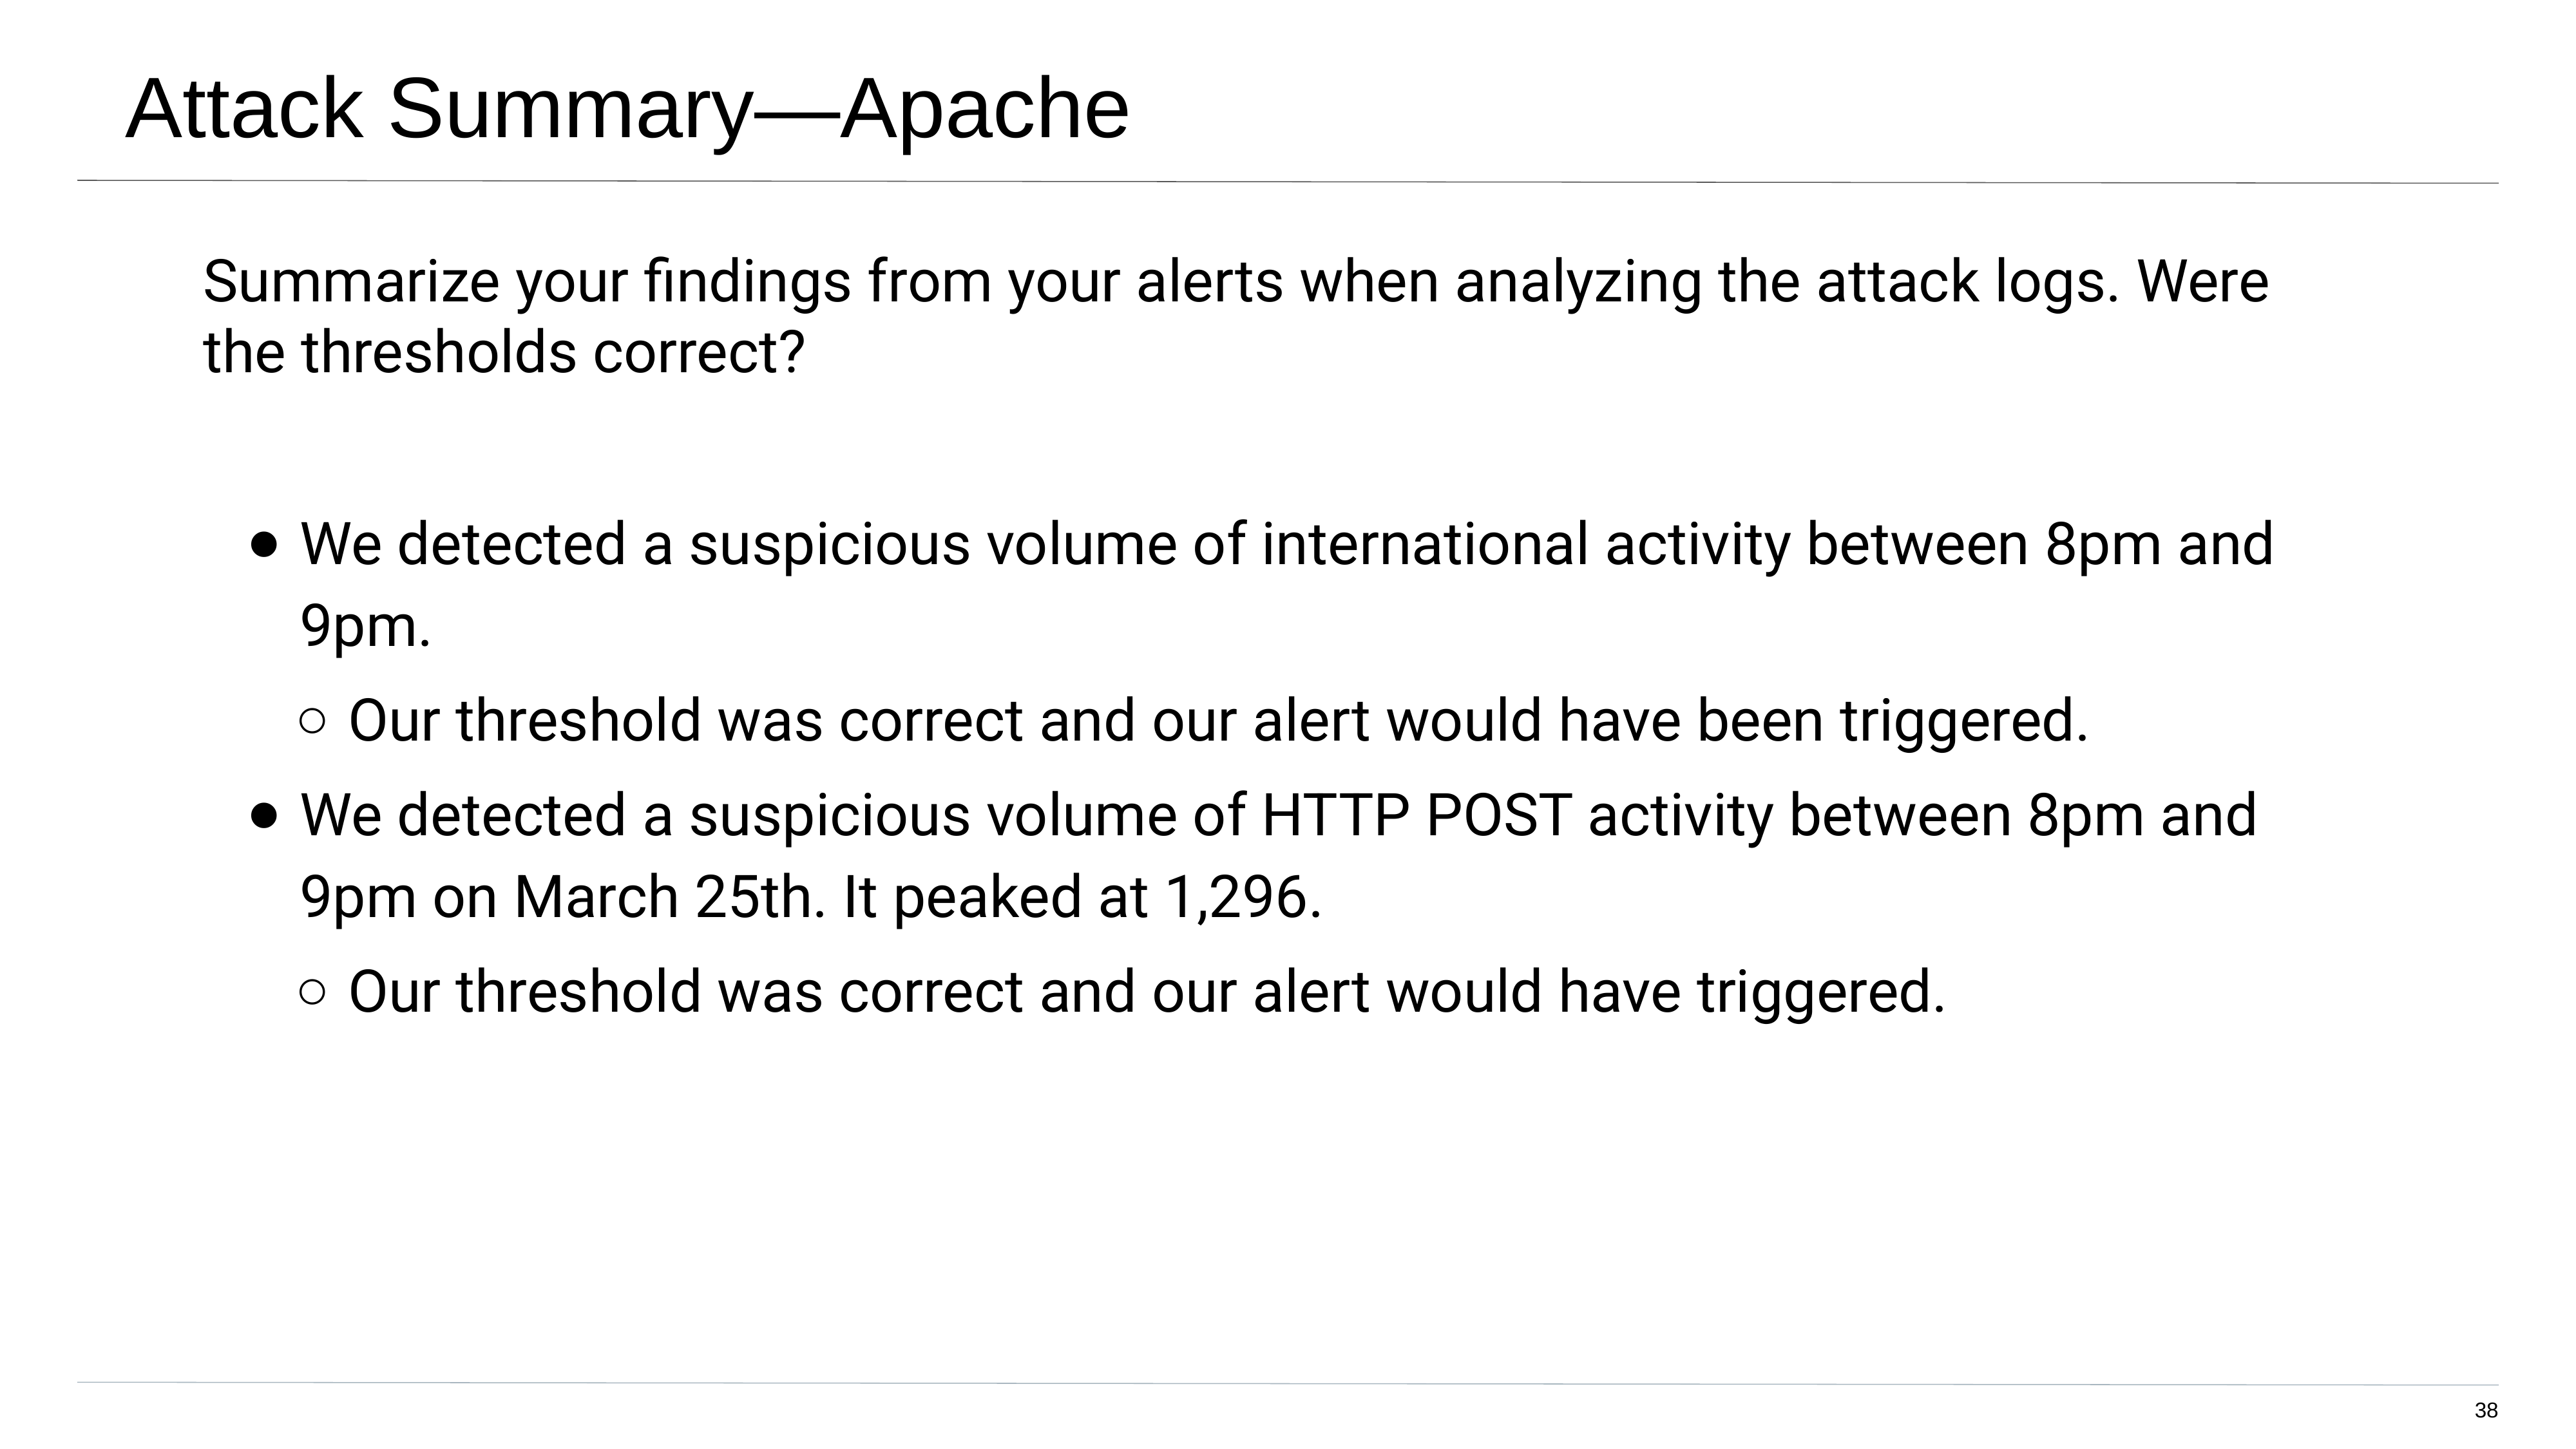

# Attack Summary—Apache
Summarize your findings from your alerts when analyzing the attack logs. Were the thresholds correct?

We detected a suspicious volume of international activity between 8pm and 9pm.
Our threshold was correct and our alert would have been triggered.
We detected a suspicious volume of HTTP POST activity between 8pm and 9pm on March 25th. It peaked at 1,296.
Our threshold was correct and our alert would have triggered.
38